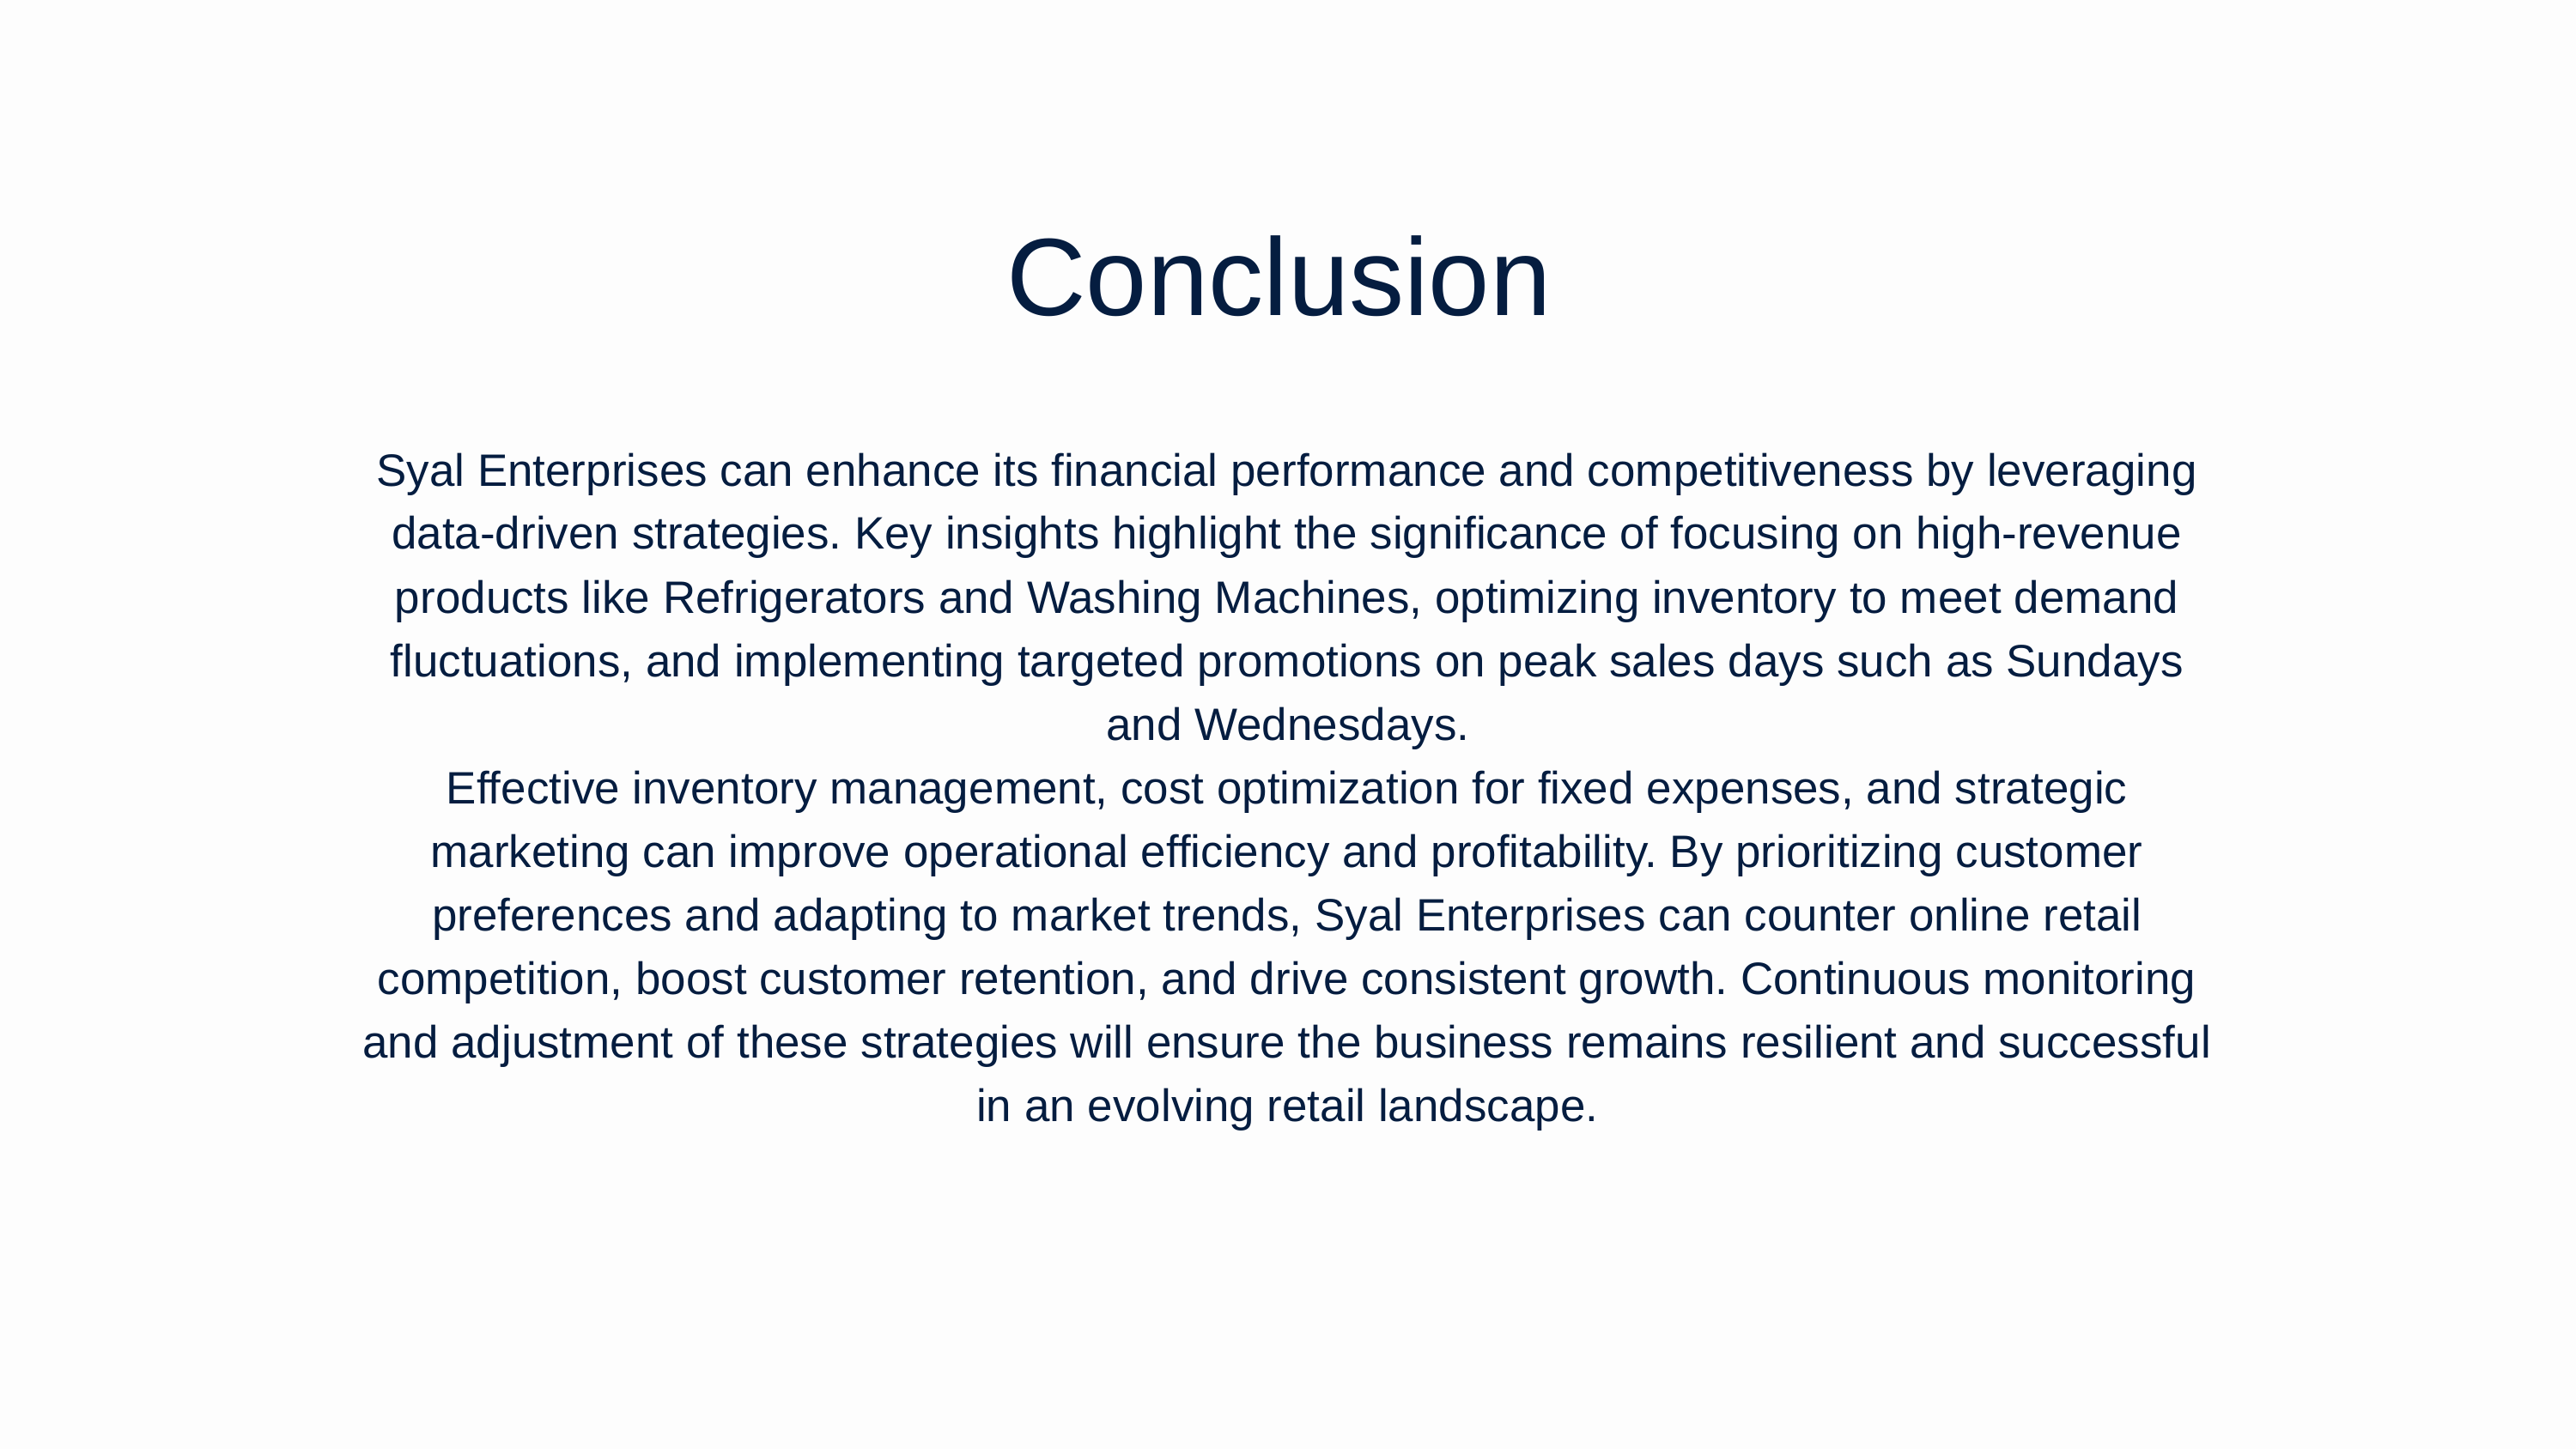

Conclusion
Syal Enterprises can enhance its financial performance and competitiveness by leveraging data-driven strategies. Key insights highlight the significance of focusing on high-revenue products like Refrigerators and Washing Machines, optimizing inventory to meet demand fluctuations, and implementing targeted promotions on peak sales days such as Sundays and Wednesdays.
Effective inventory management, cost optimization for fixed expenses, and strategic marketing can improve operational efficiency and profitability. By prioritizing customer preferences and adapting to market trends, Syal Enterprises can counter online retail competition, boost customer retention, and drive consistent growth. Continuous monitoring and adjustment of these strategies will ensure the business remains resilient and successful in an evolving retail landscape.